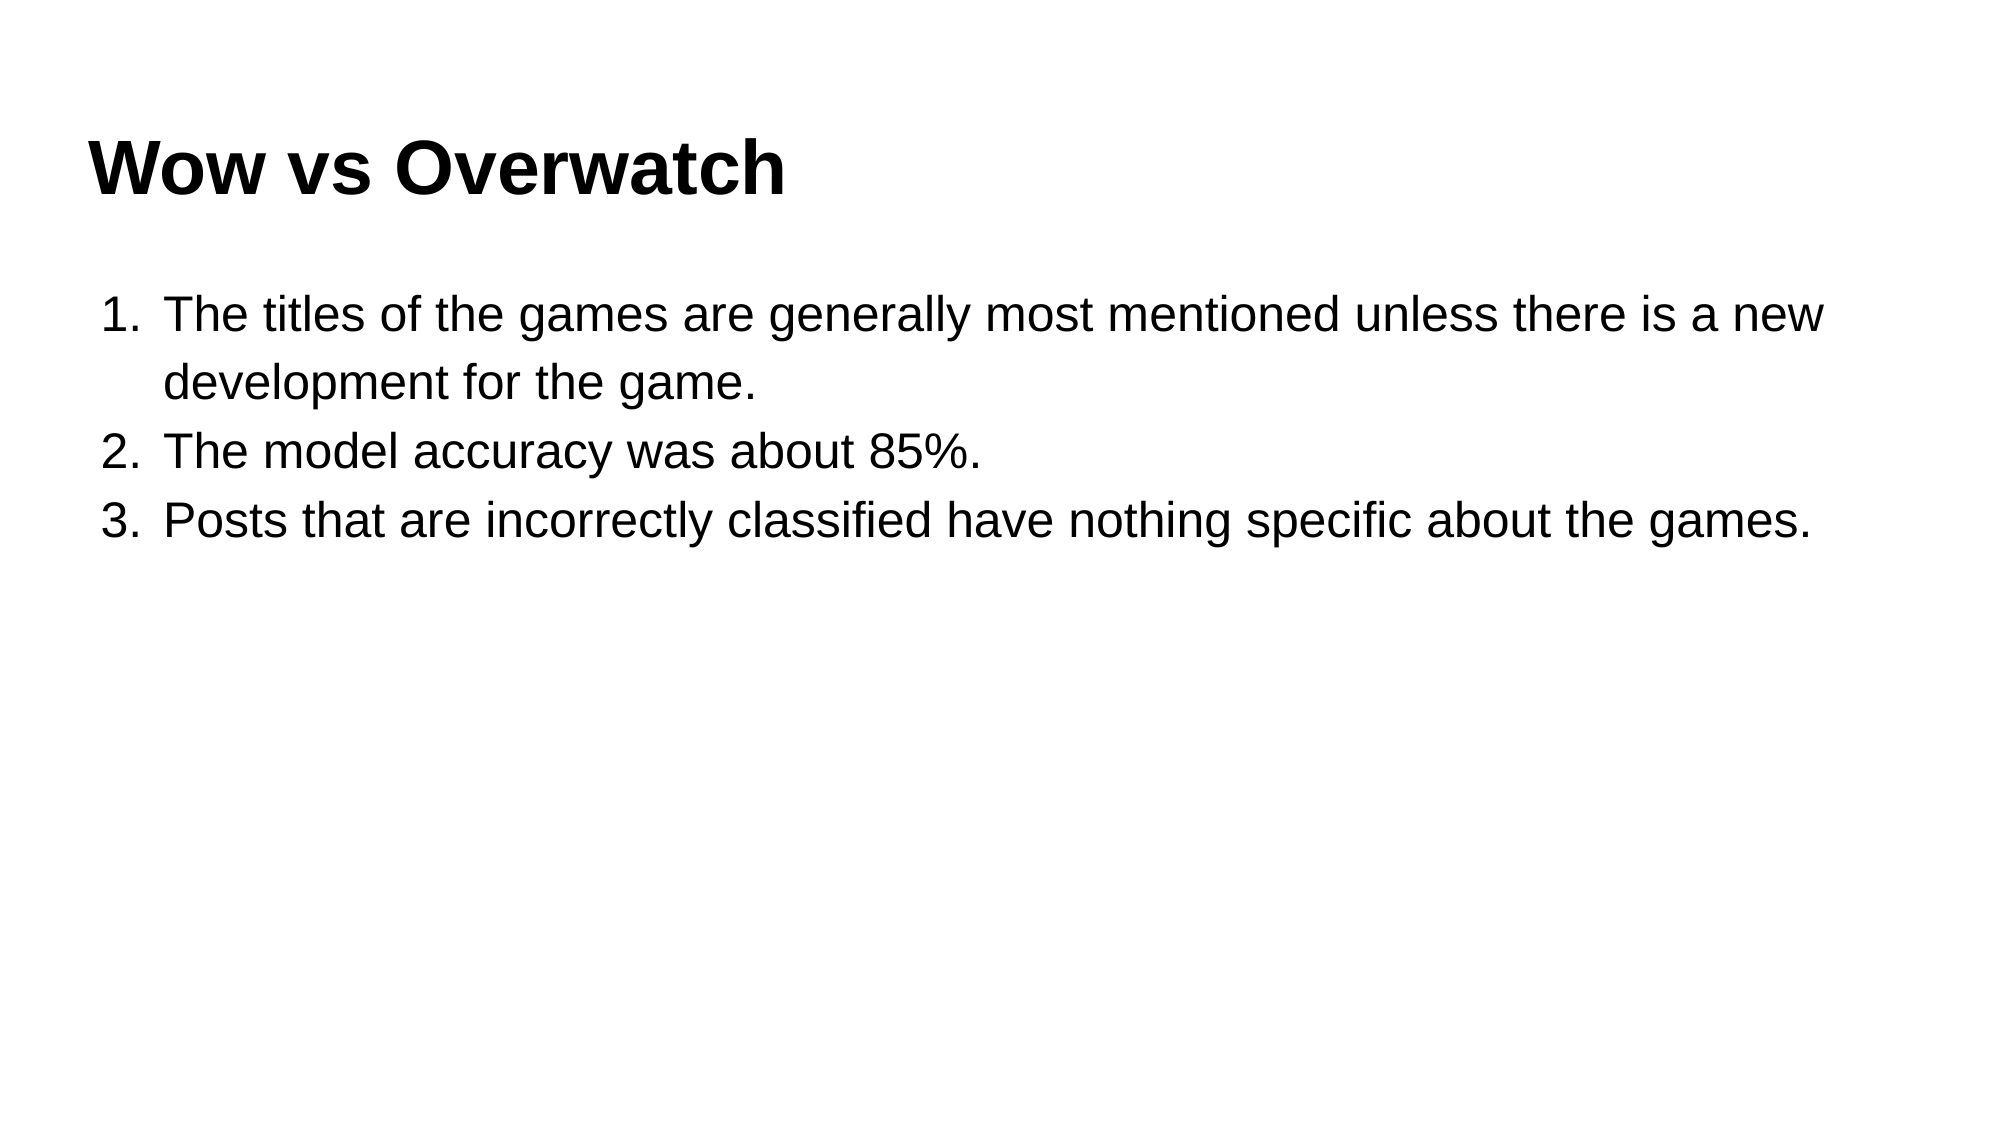

# Wow vs Overwatch
The titles of the games are generally most mentioned unless there is a new development for the game.
The model accuracy was about 85%.
Posts that are incorrectly classified have nothing specific about the games.